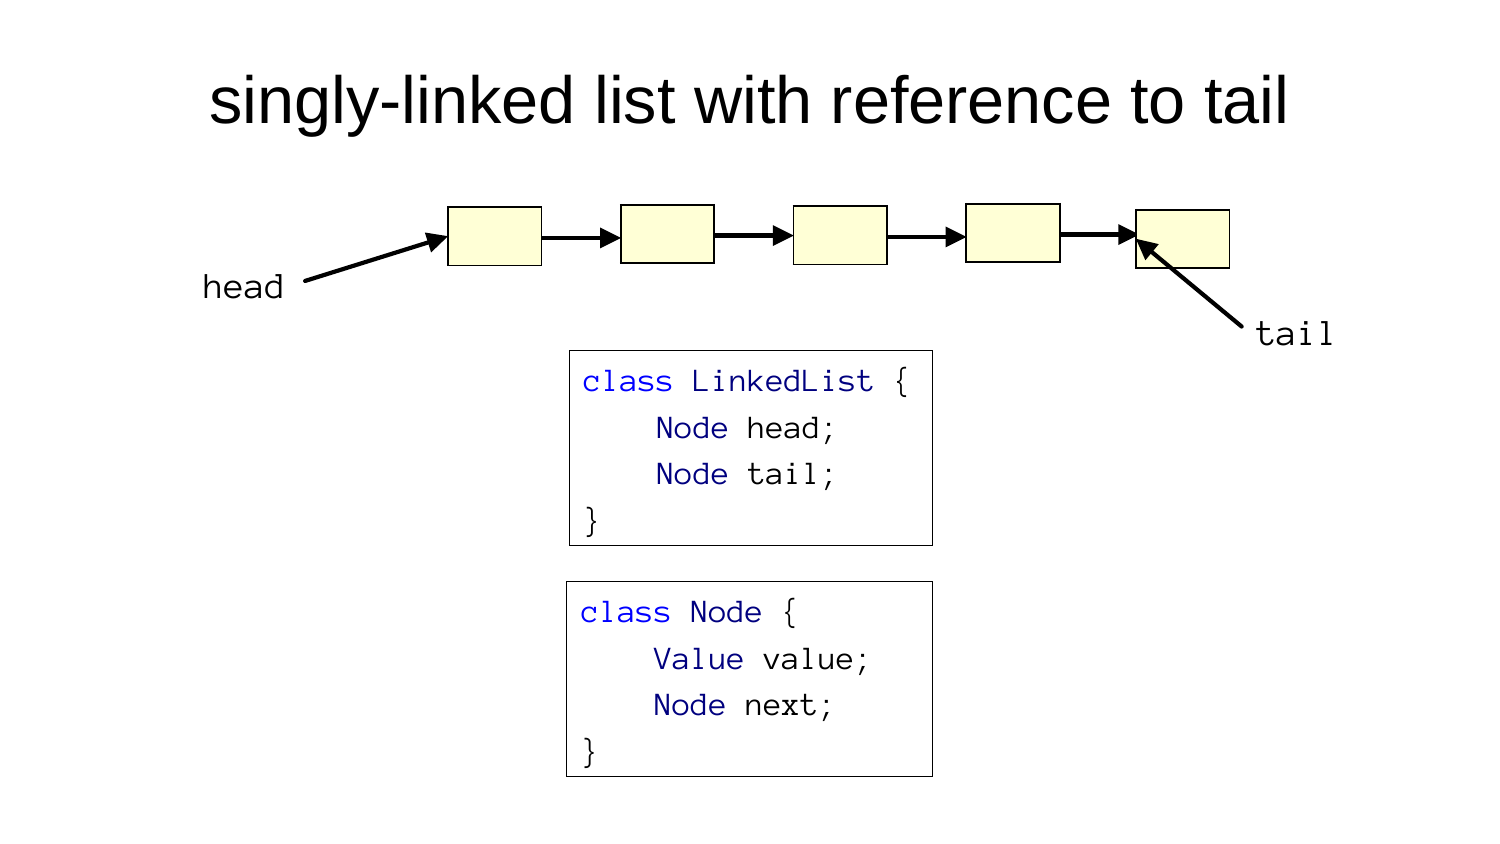

# singly-linked list with reference to tail
|  |
| --- |
|  |
| --- |
|  |
| --- |
|  |
| --- |
|  |
| --- |
head
tail
class LinkedList {
    Node head;
    Node tail;
}
class Node {
    Value value;
    Node next;
}